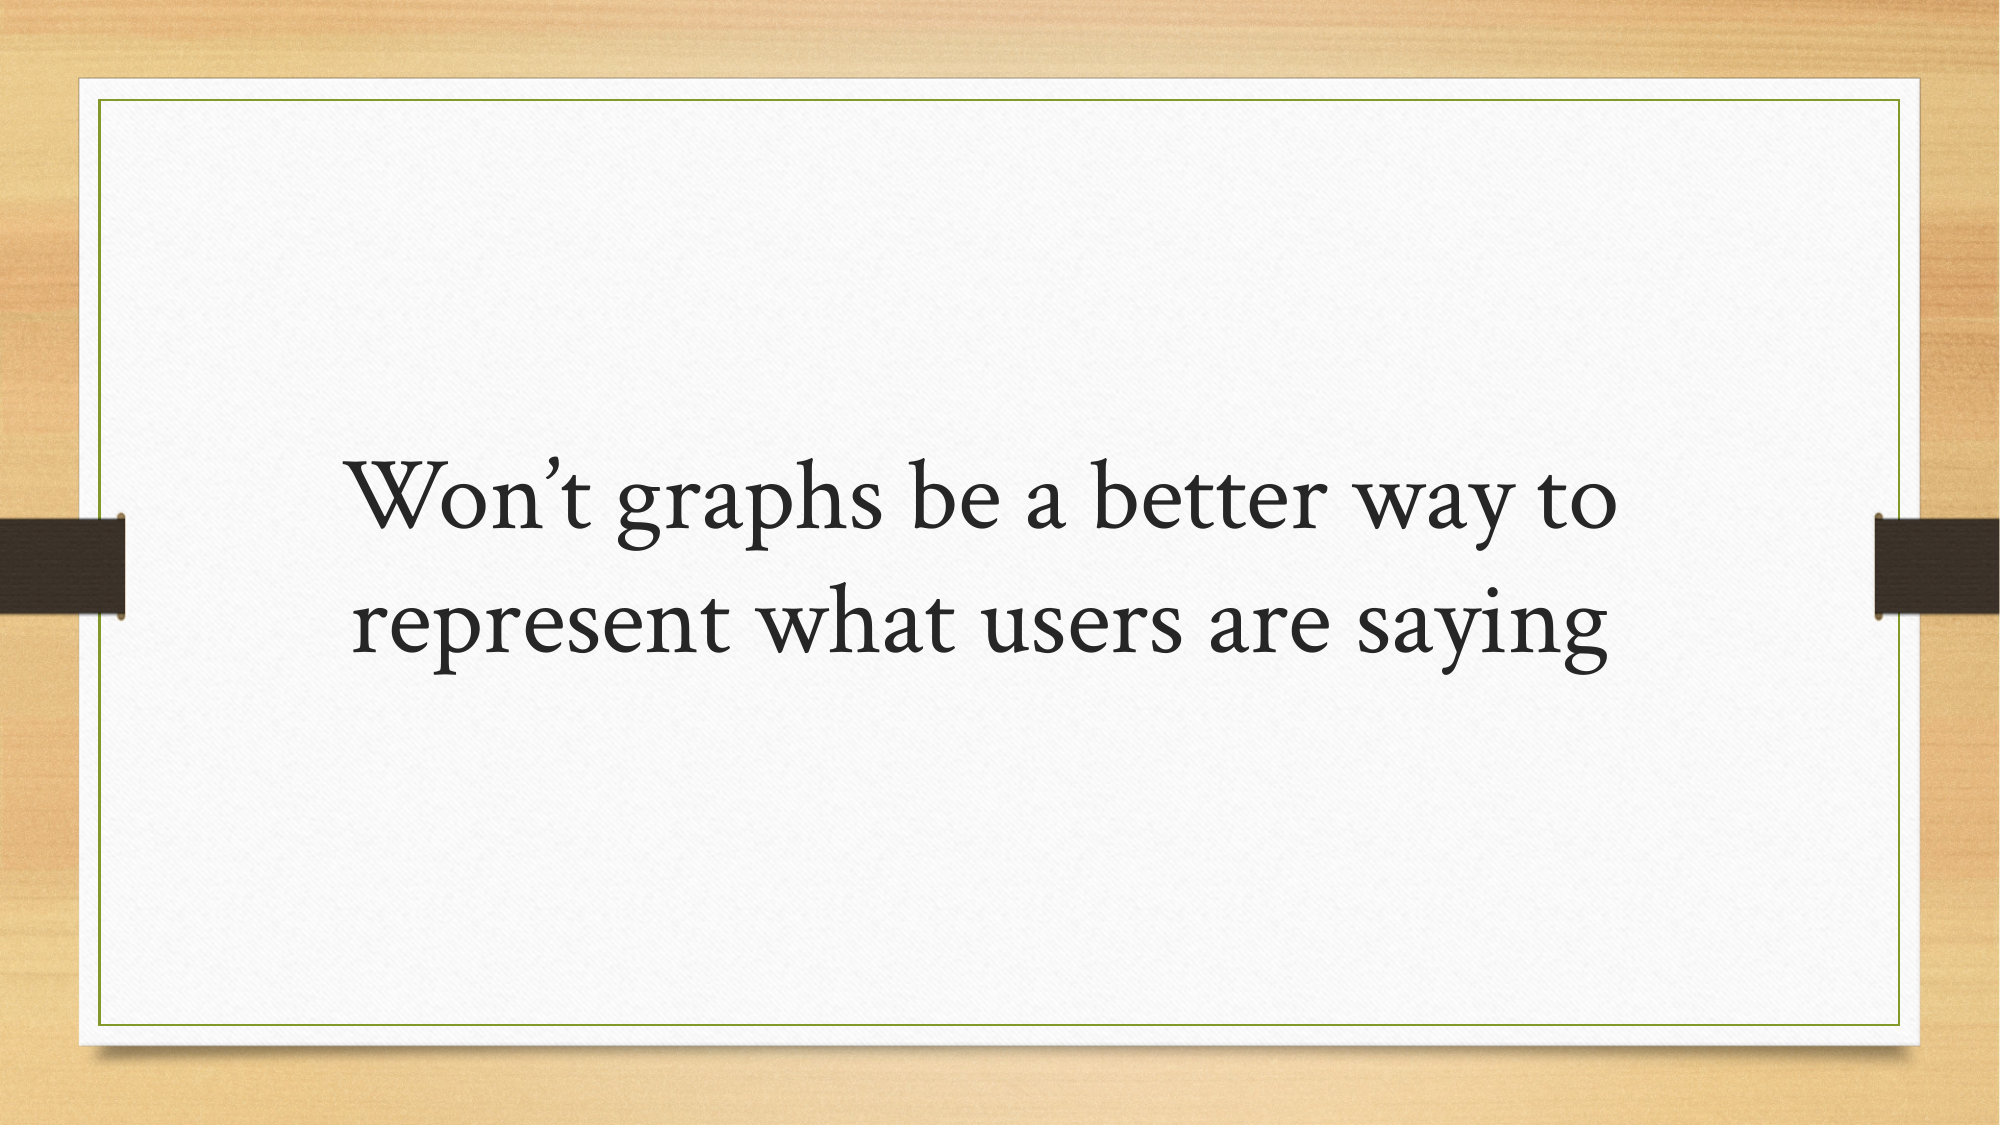

Won’t graphs be a better way to represent what users are saying